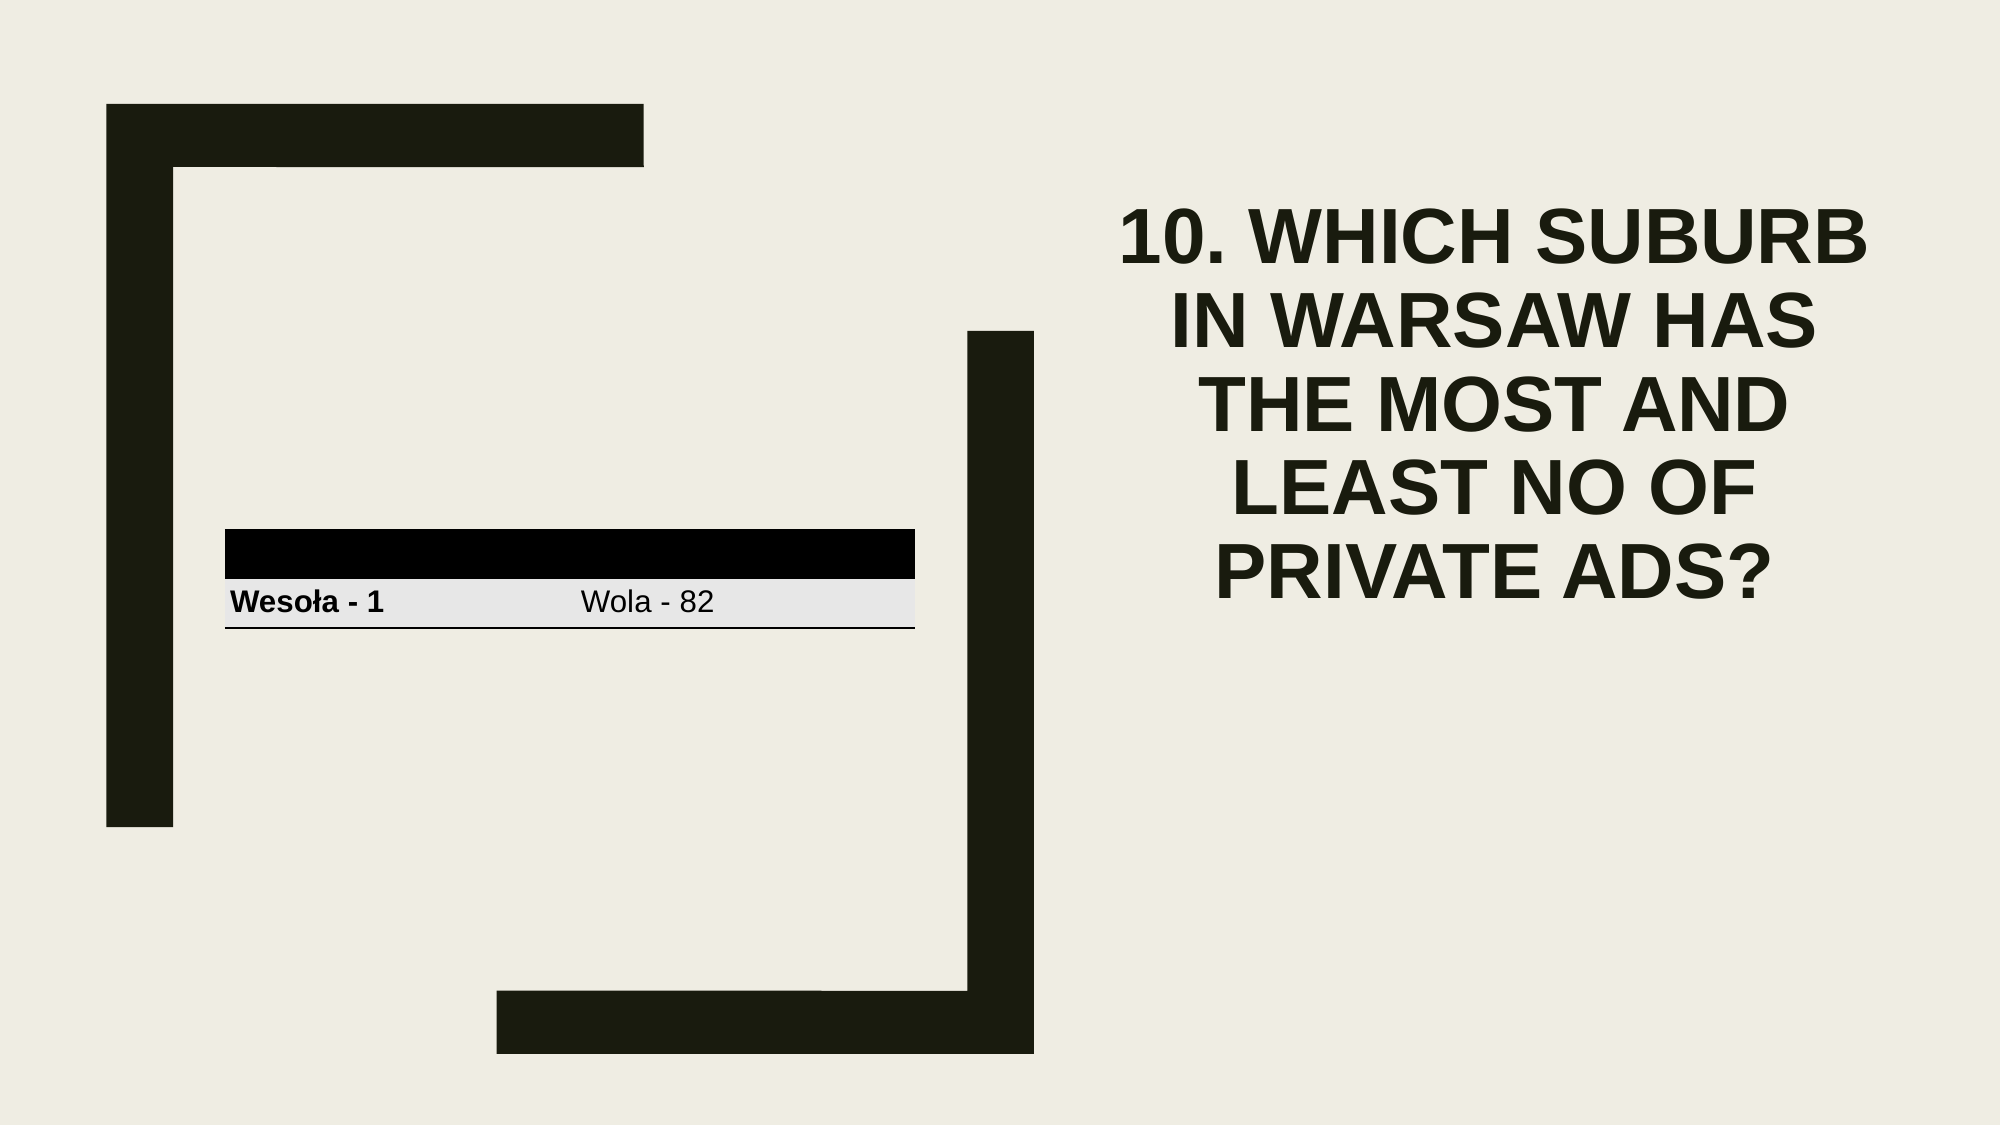

# 10. Which suburb in Warsaw has the most and least no of private ads?

| LEAST\_PRIVATE\_ADS | MOST\_PRIVATE\_ADS |
| --- | --- |
| Wesoła - 1 | Wola - 82 |